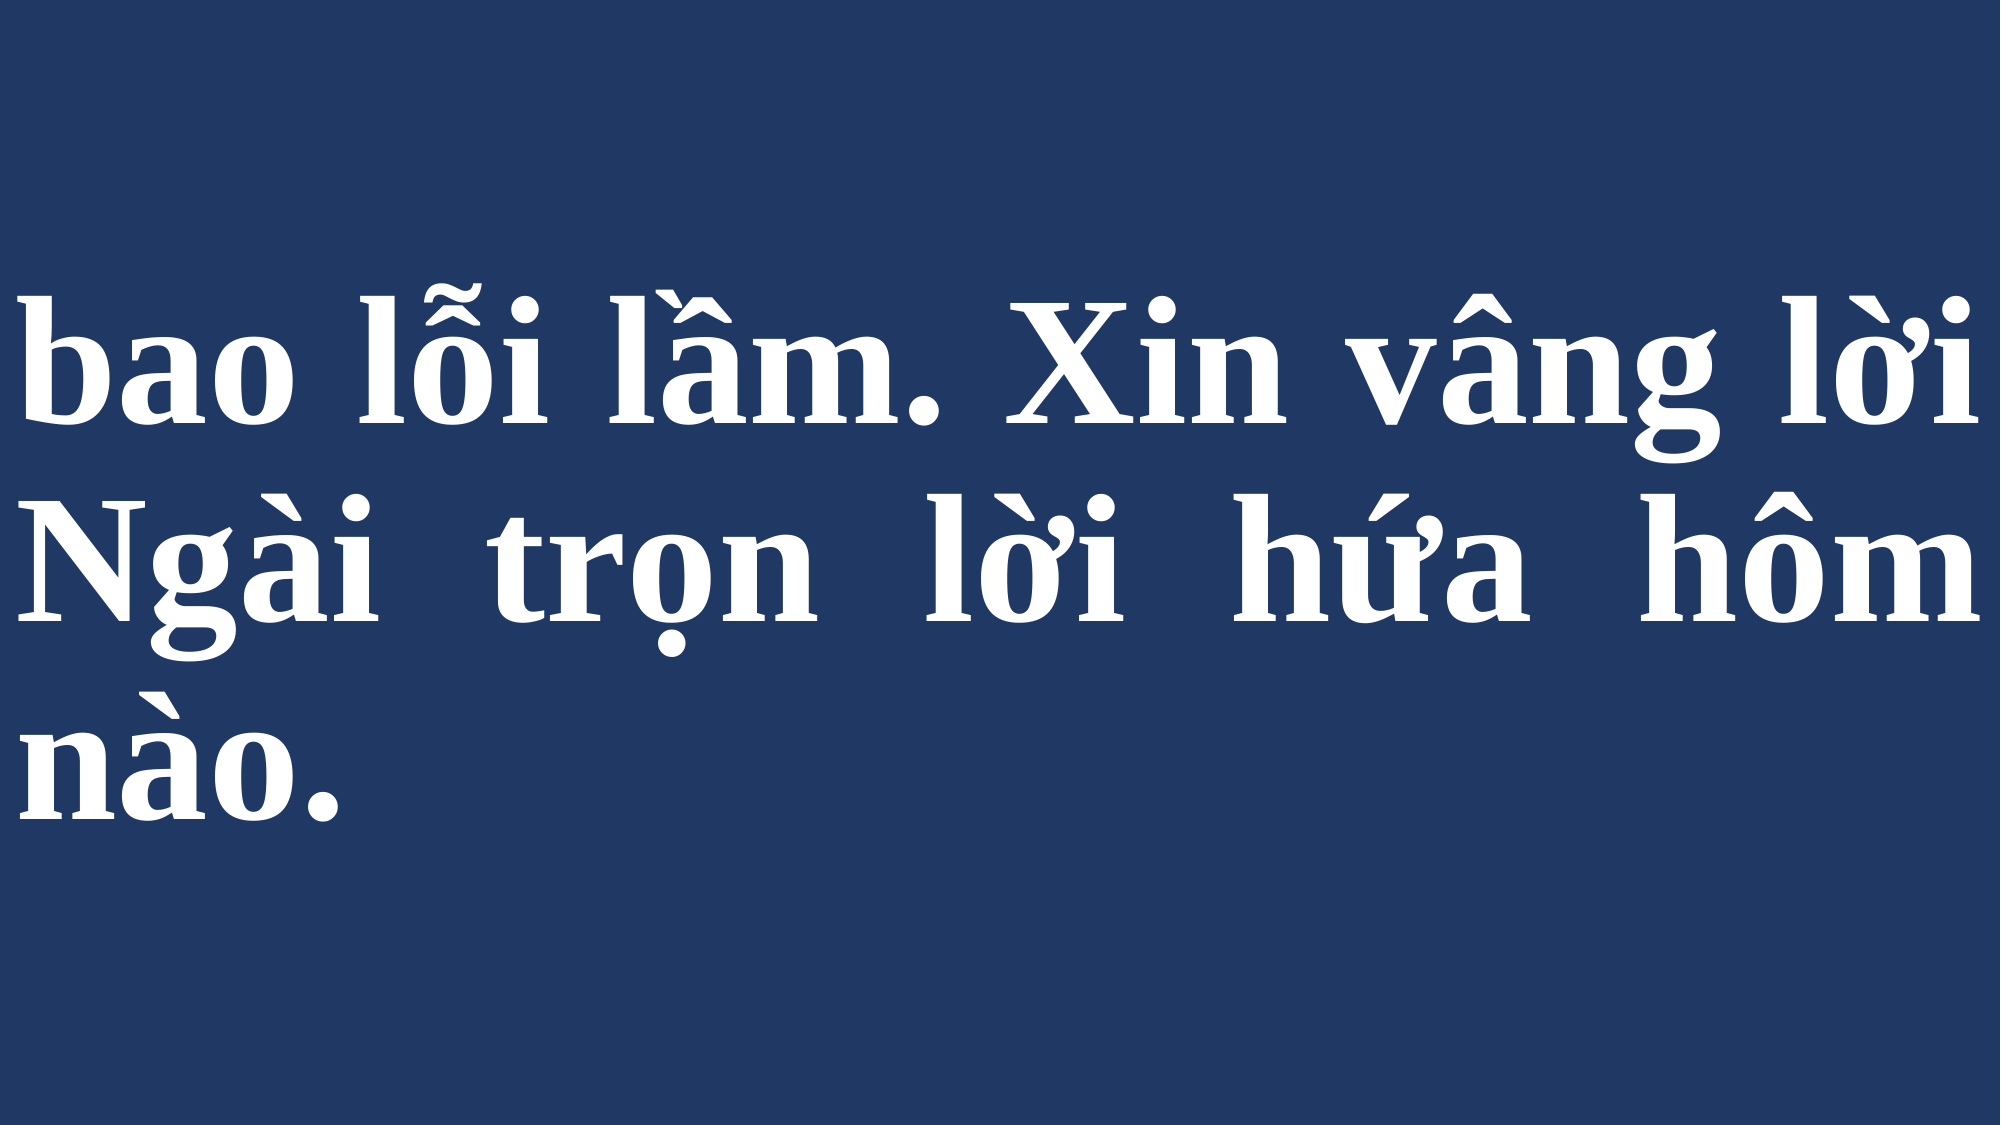

# bao lỗi lầm. Xin vâng lời Ngài trọn lời hứa hôm nào.